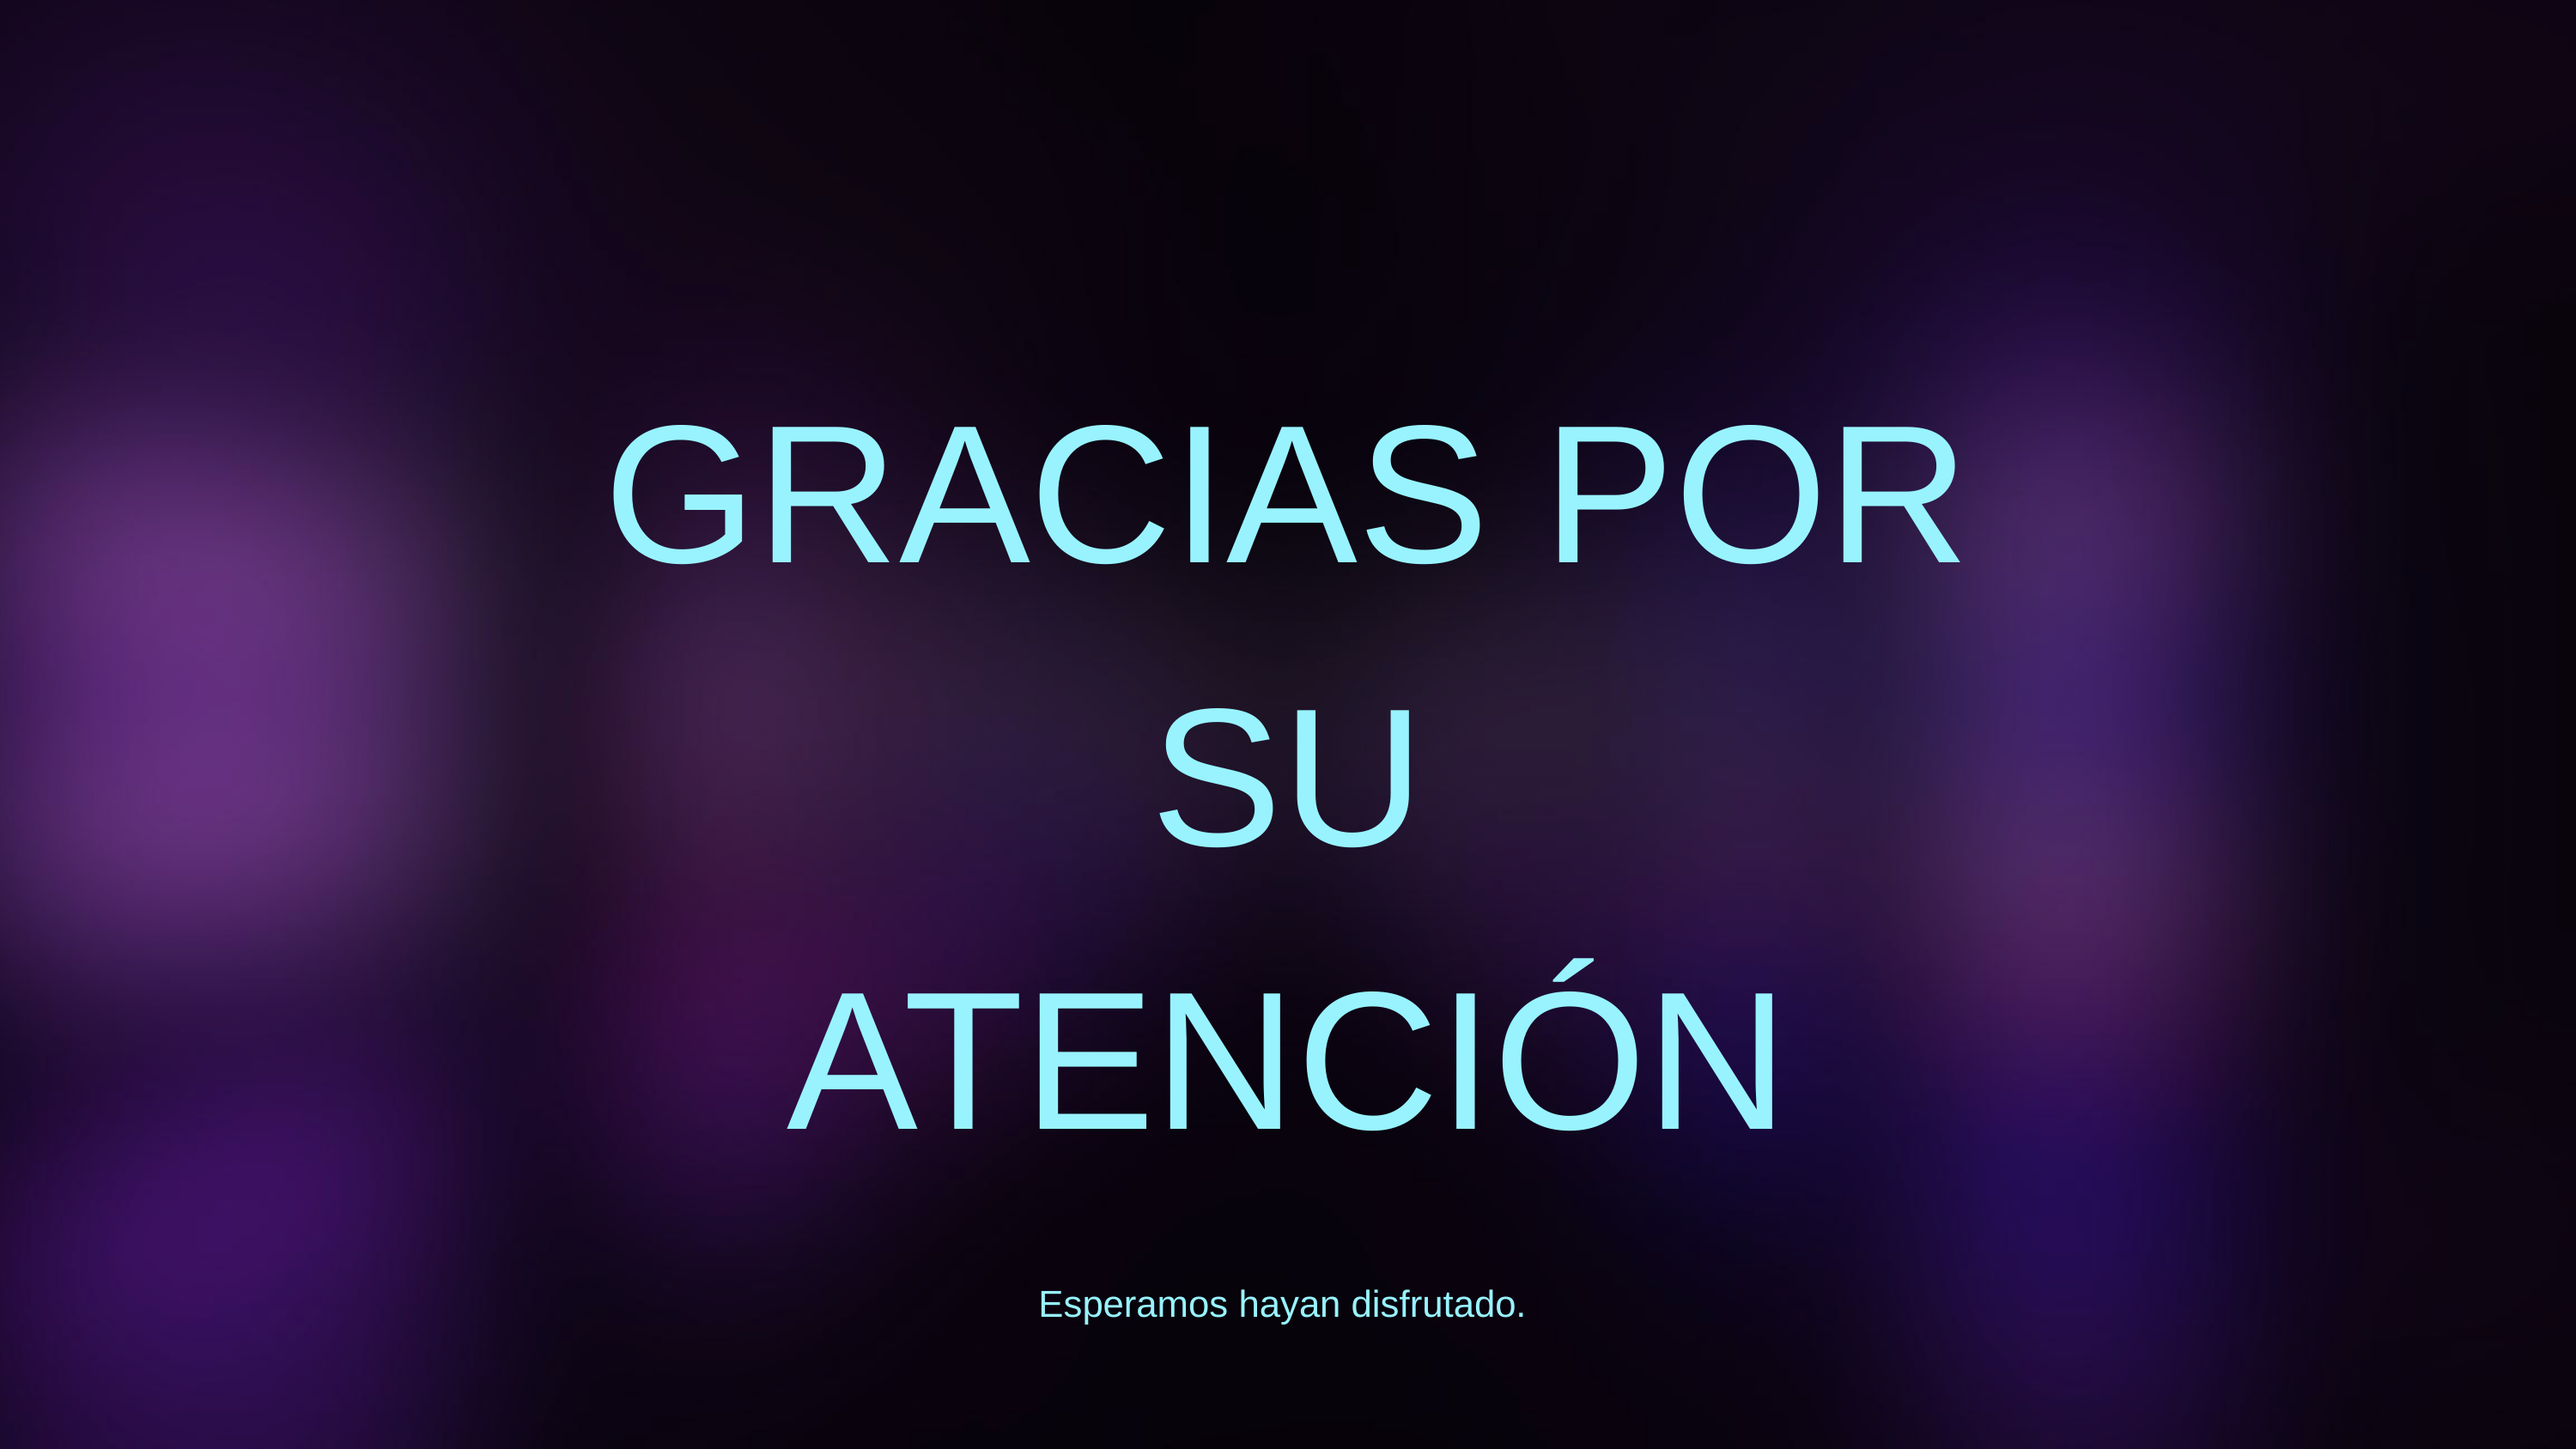

GRACIAS POR SU
ATENCIÓN
Esperamos hayan disfrutado.